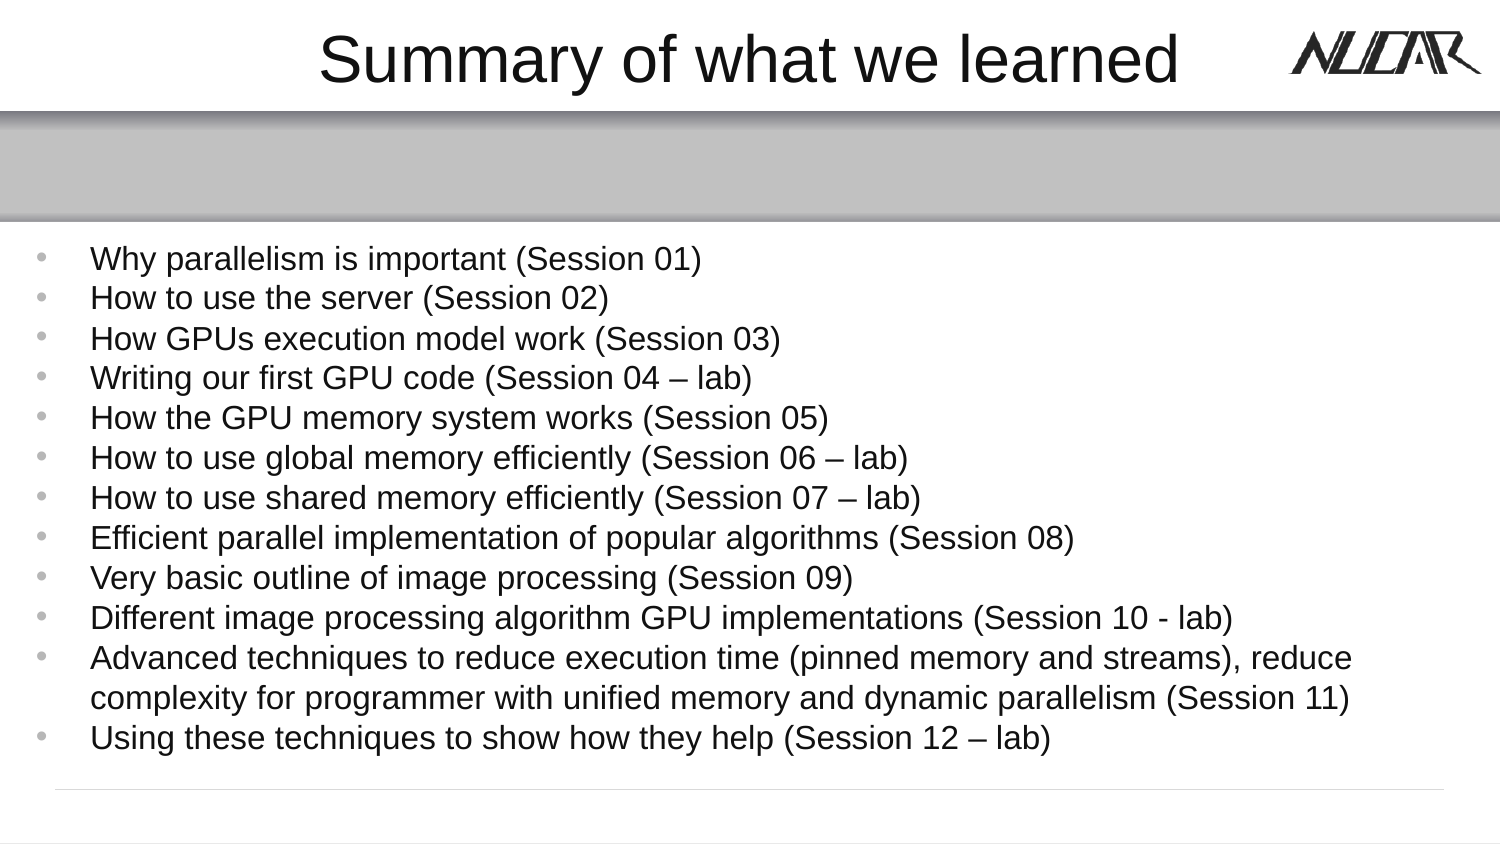

# Summary of what we learned
Why parallelism is important (Session 01)
How to use the server (Session 02)
How GPUs execution model work (Session 03)
Writing our first GPU code (Session 04 – lab)
How the GPU memory system works (Session 05)
How to use global memory efficiently (Session 06 – lab)
How to use shared memory efficiently (Session 07 – lab)
Efficient parallel implementation of popular algorithms (Session 08)
Very basic outline of image processing (Session 09)
Different image processing algorithm GPU implementations (Session 10 - lab)
Advanced techniques to reduce execution time (pinned memory and streams), reduce complexity for programmer with unified memory and dynamic parallelism (Session 11)
Using these techniques to show how they help (Session 12 – lab)